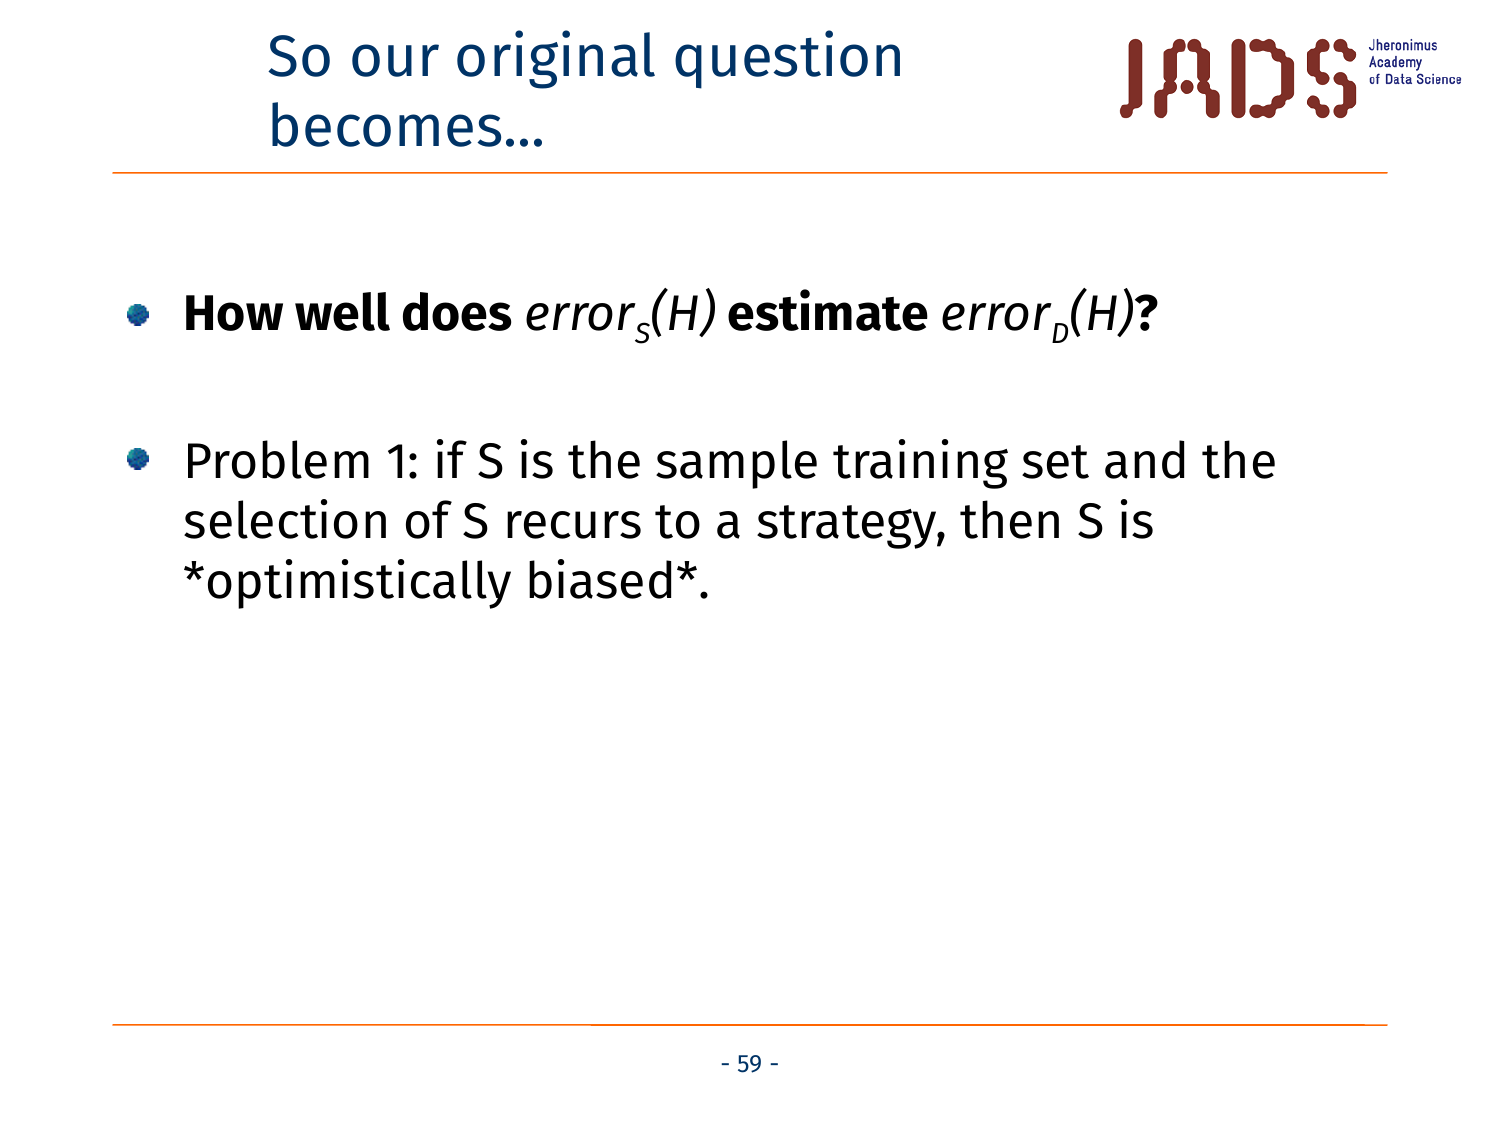

# So our original question becomes...

How well does errorS(H) estimate errorD(H)?

Problem 1: if S is the sample training set and the selection of S recurs to a strategy, then S is  *optimistically biased*.

- 59 -